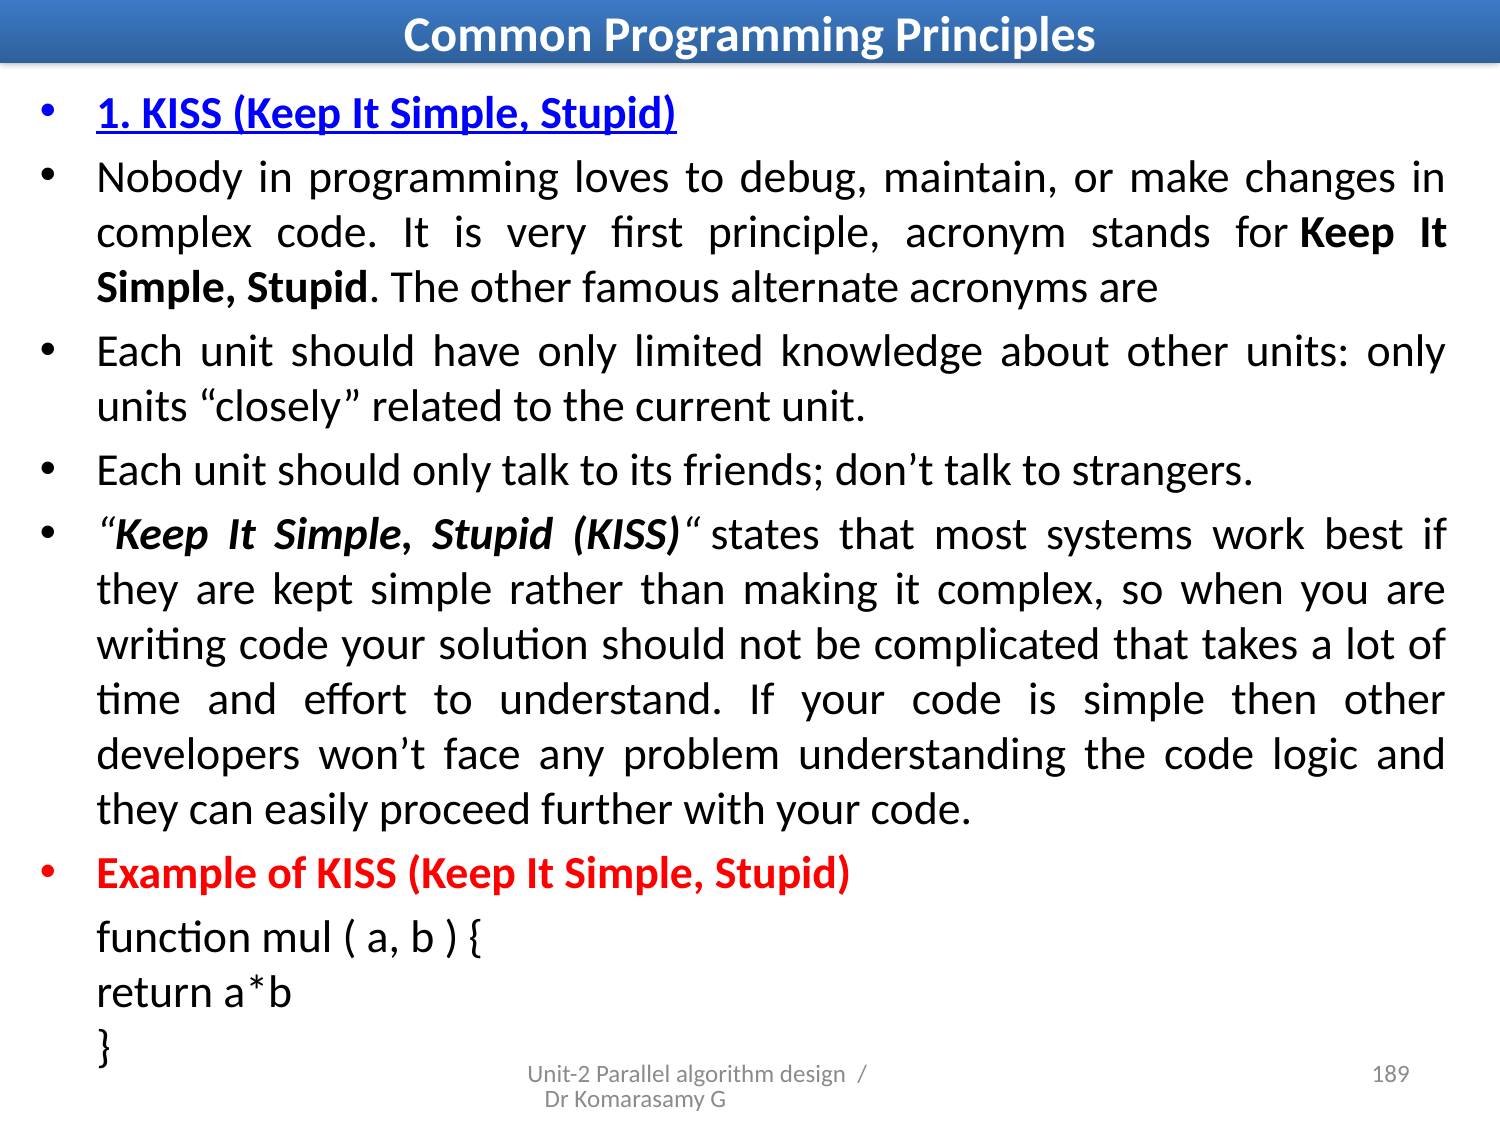

# Common Programming Principles
1. KISS (Keep It Simple, Stupid)
Nobody in programming loves to debug, maintain, or make changes in complex code. It is very first principle, acronym stands for Keep It Simple, Stupid. The other famous alternate acronyms are
Each unit should have only limited knowledge about other units: only units “closely” related to the current unit.
Each unit should only talk to its friends; don’t talk to strangers.
“Keep It Simple, Stupid (KISS)“ states that most systems work best if they are kept simple rather than making it complex, so when you are writing code your solution should not be complicated that takes a lot of time and effort to understand. If your code is simple then other developers won’t face any problem understanding the code logic and they can easily proceed further with your code.
Example of KISS (Keep It Simple, Stupid)
	function mul ( a, b ) {
return a*b
}

Unit-2 Parallel algorithm design  /                     Dr Komarasamy G
189